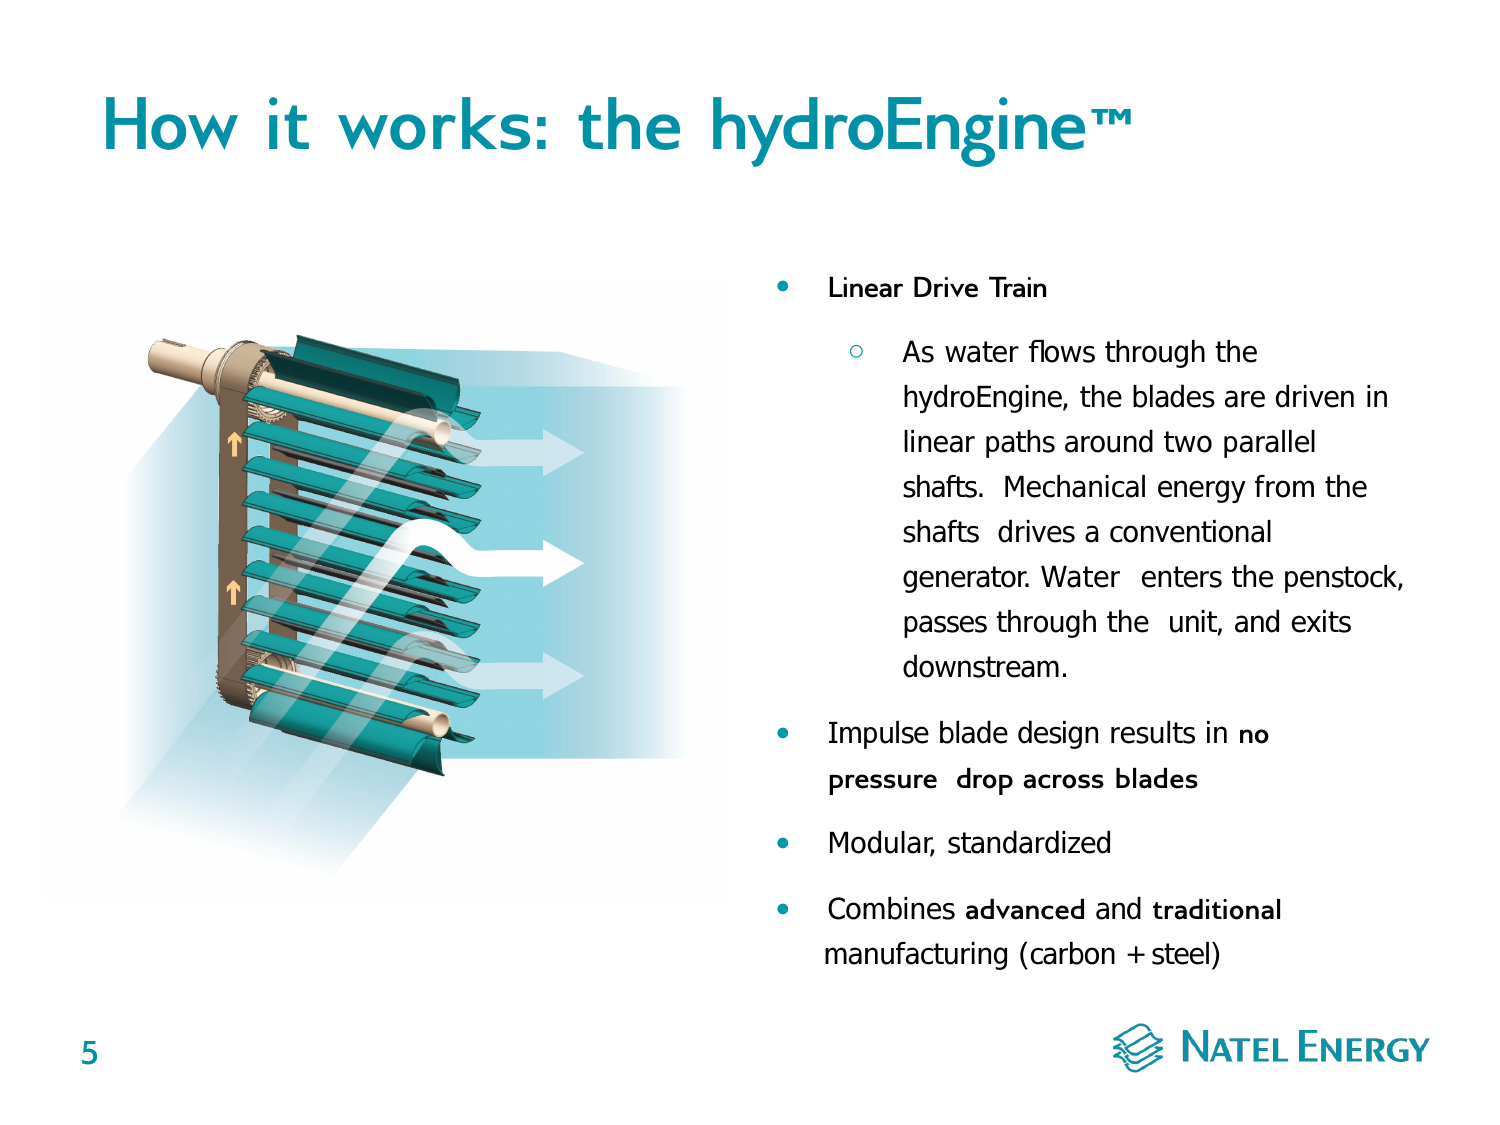

# How it works: the hydroEngine™
Linear Drive Train
As water flows through the  hydroEngine, the blades are driven in  linear paths around two parallel shafts.  Mechanical energy from the shafts  drives a conventional generator. Water  enters the penstock, passes through the  unit, and exits downstream.
Impulse blade design results in no pressure  drop across blades
Modular, standardized
Combines advanced and traditional
manufacturing (carbon + steel)

5